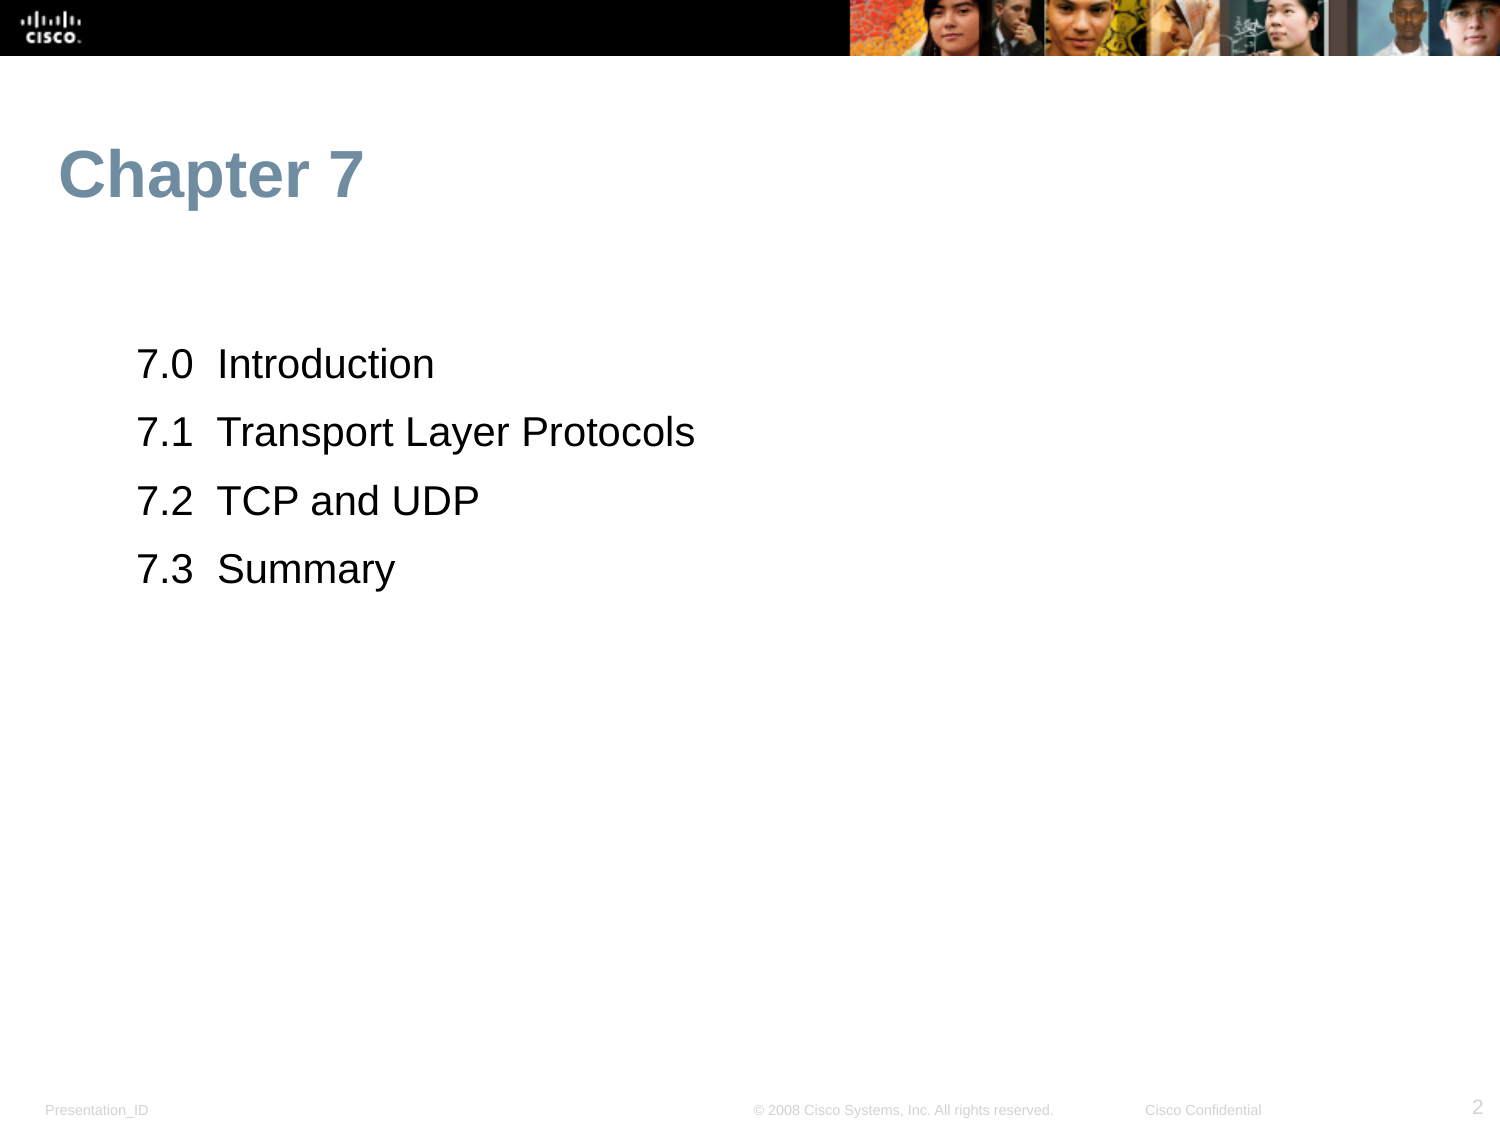

# Chapter 7

7.0  Introduction
7.1  Transport Layer Protocols
7.2  TCP and UDP
7.3  Summary